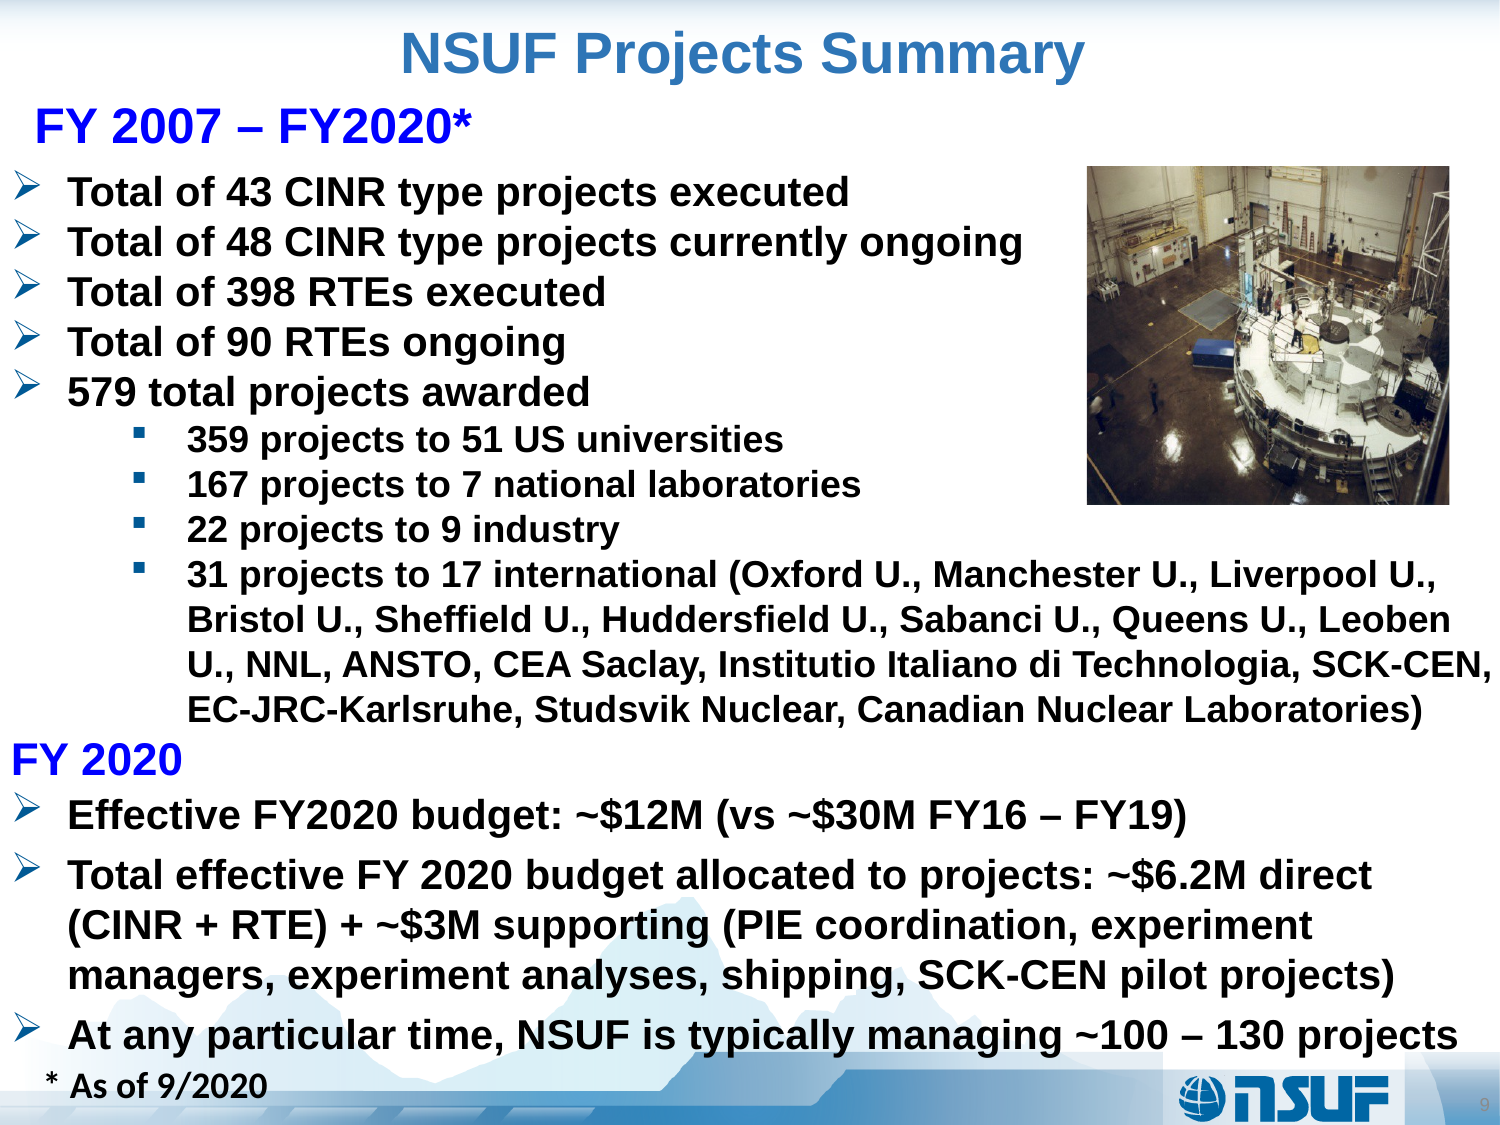

# NSUF Projects Summary
FY 2007 – FY2020*
Total of 43 CINR type projects executed
Total of 48 CINR type projects currently ongoing
Total of 398 RTEs executed
Total of 90 RTEs ongoing
579 total projects awarded
359 projects to 51 US universities
167 projects to 7 national laboratories
22 projects to 9 industry
31 projects to 17 international (Oxford U., Manchester U., Liverpool U., Bristol U., Sheffield U., Huddersfield U., Sabanci U., Queens U., Leoben U., NNL, ANSTO, CEA Saclay, Institutio Italiano di Technologia, SCK-CEN, EC-JRC-Karlsruhe, Studsvik Nuclear, Canadian Nuclear Laboratories)
FY 2020
Effective FY2020 budget: ~$12M (vs ~$30M FY16 – FY19)
Total effective FY 2020 budget allocated to projects: ~$6.2M direct (CINR + RTE) + ~$3M supporting (PIE coordination, experiment managers, experiment analyses, shipping, SCK-CEN pilot projects)
At any particular time, NSUF is typically managing ~100 – 130 projects

* As of 9/2020
9